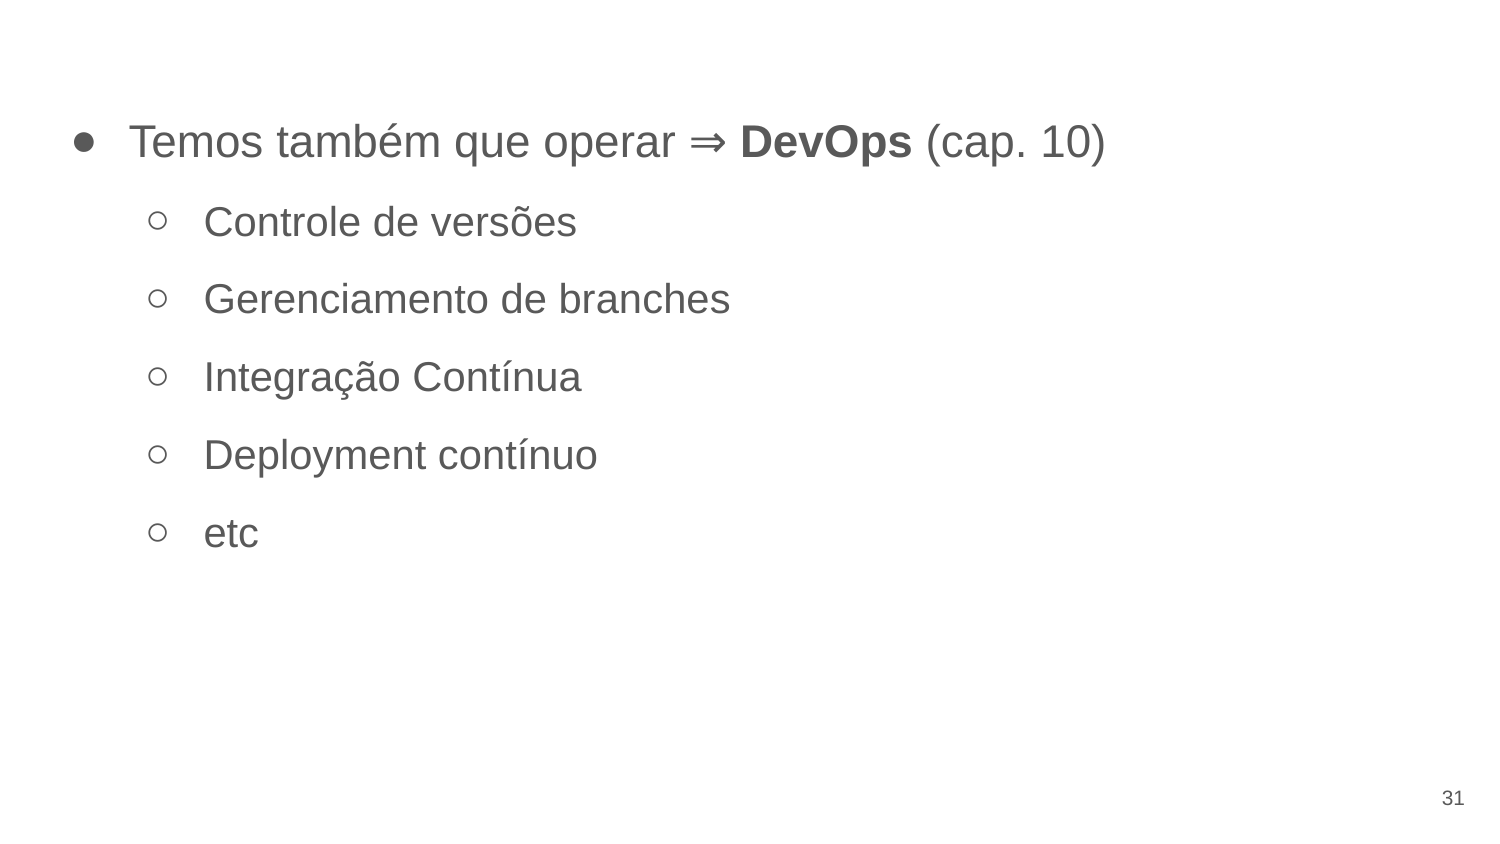

Temos também que operar ⇒ DevOps (cap. 10)
Controle de versões
Gerenciamento de branches
Integração Contínua
Deployment contínuo
etc

31